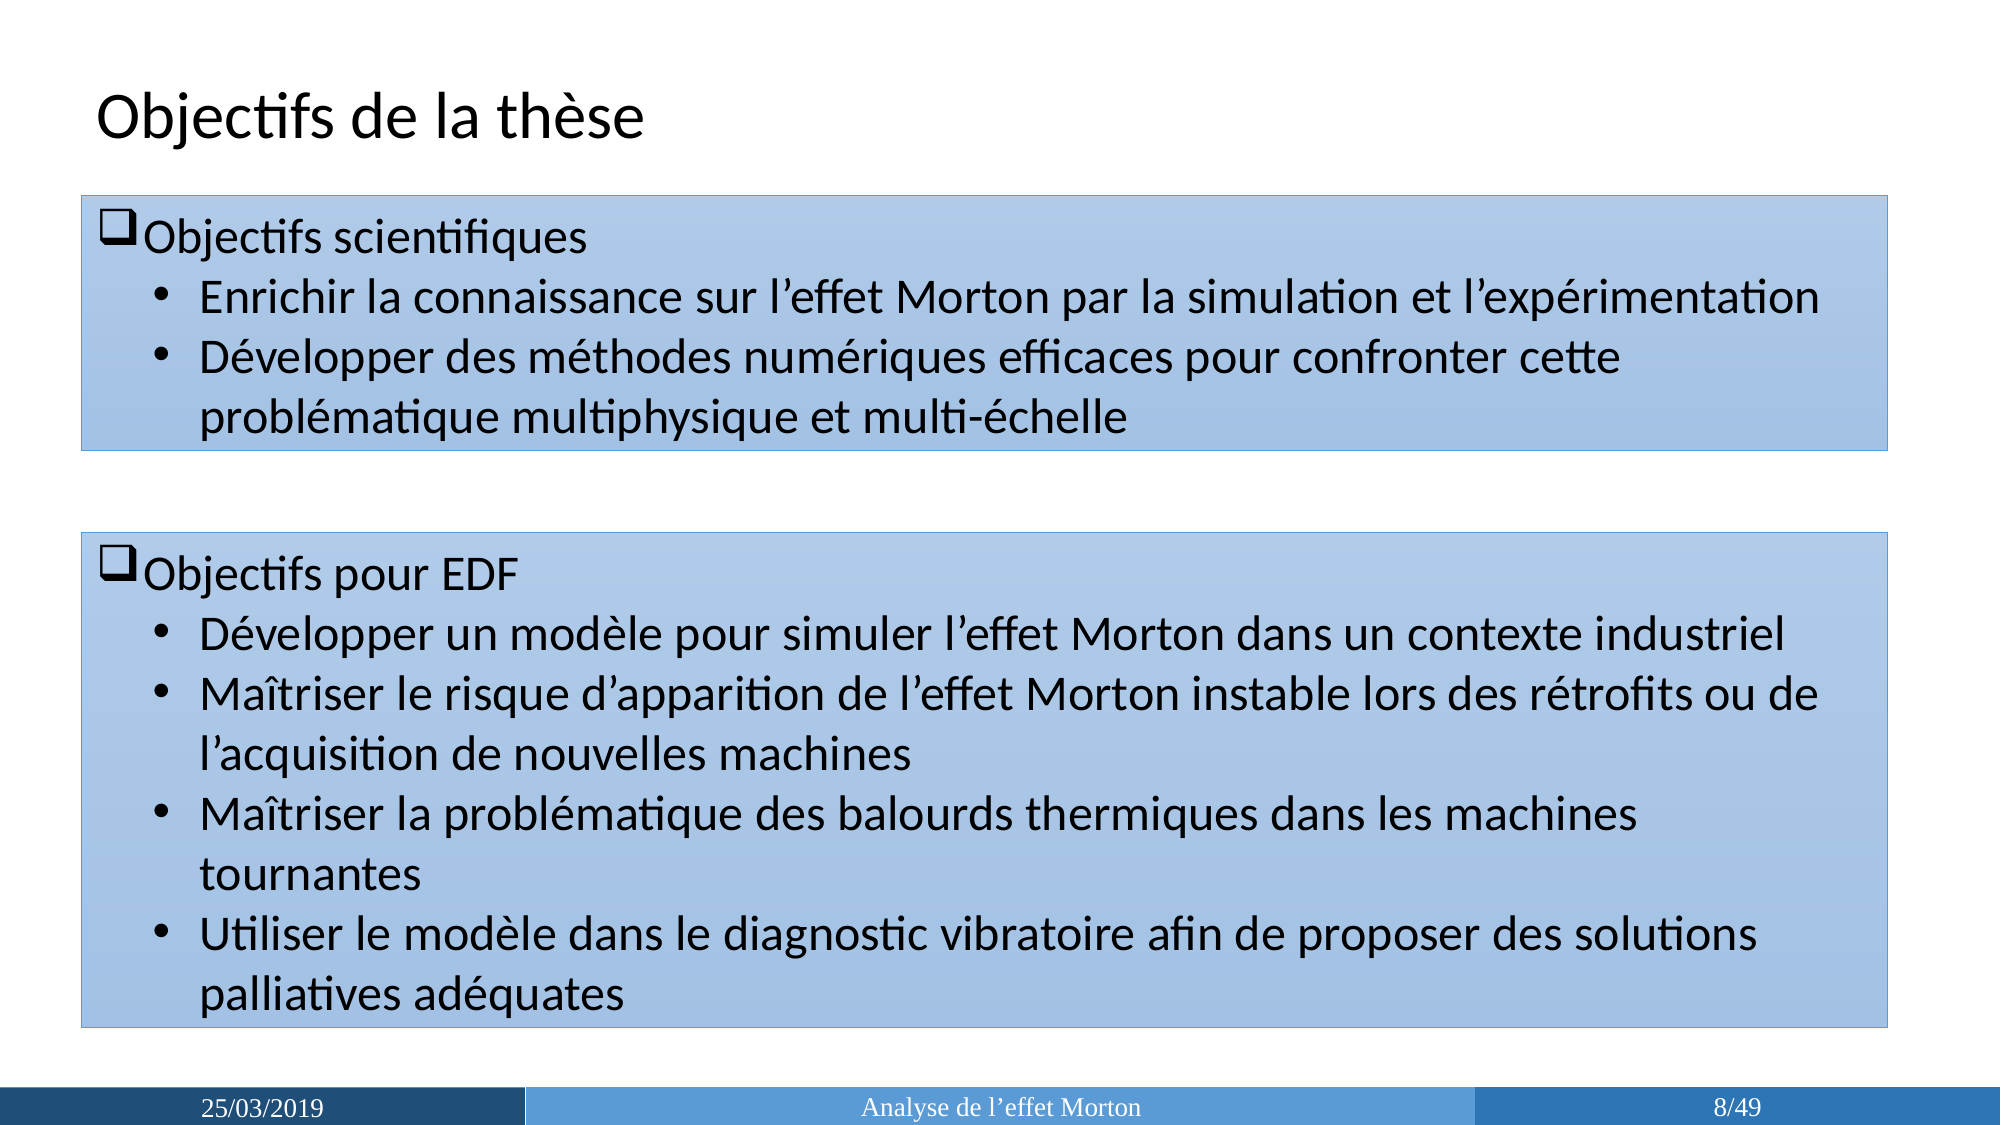

Objectifs de la thèse
Objectifs scientifiques
Enrichir la connaissance sur l’effet Morton par la simulation et l’expérimentation
Développer des méthodes numériques efficaces pour confronter cette problématique multiphysique et multi-échelle
Objectifs pour EDF
Développer un modèle pour simuler l’effet Morton dans un contexte industriel
Maîtriser le risque d’apparition de l’effet Morton instable lors des rétrofits ou de l’acquisition de nouvelles machines
Maîtriser la problématique des balourds thermiques dans les machines tournantes
Utiliser le modèle dans le diagnostic vibratoire afin de proposer des solutions palliatives adéquates
Analyse de l’effet Morton
8/49
25/03/2019